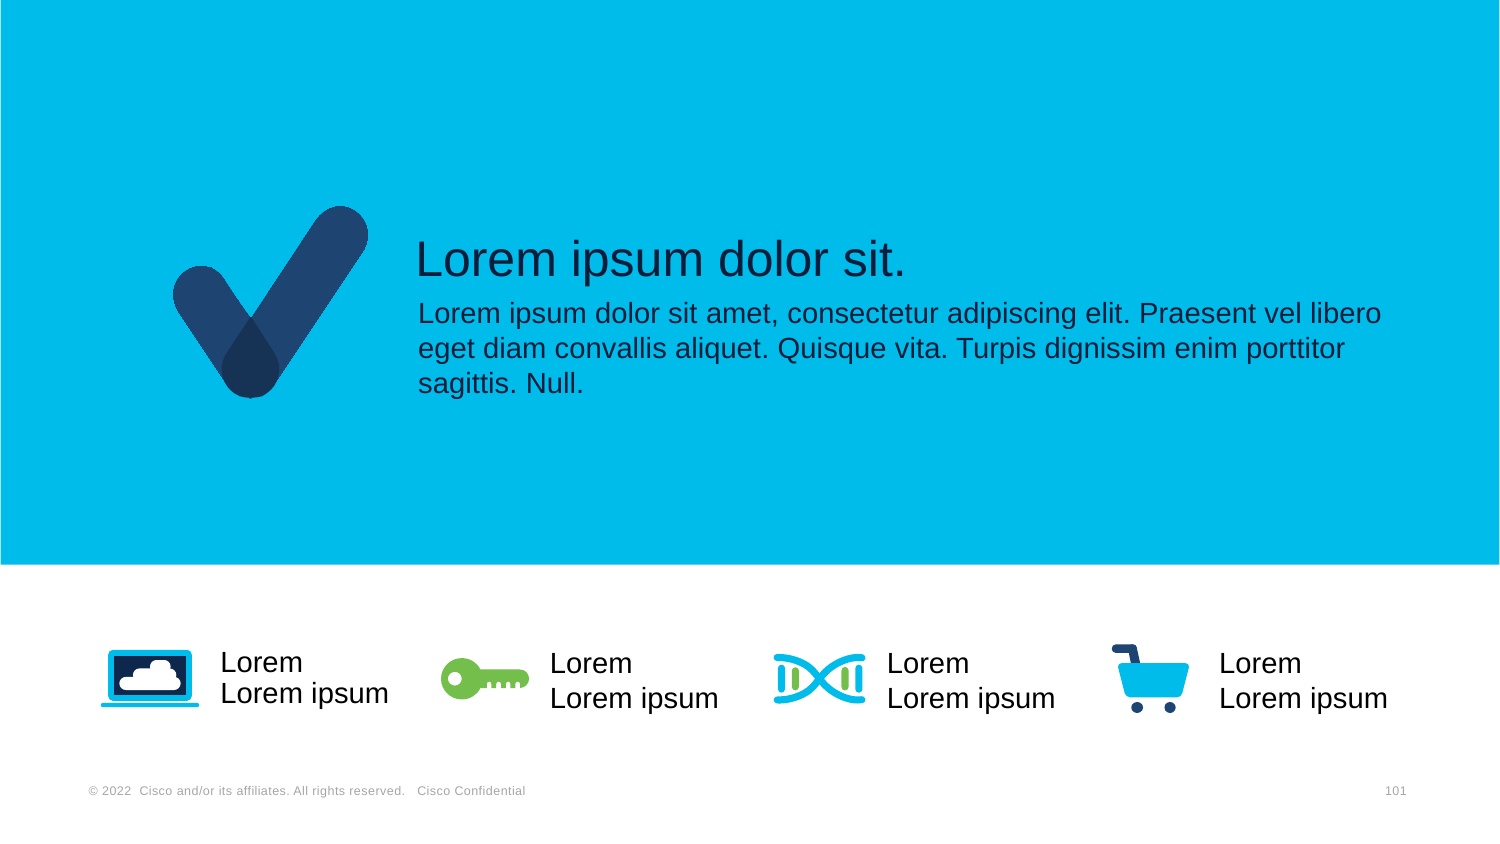

Lorem ipsum dolor sit.
Lorem ipsum dolor sit amet, consectetur adipiscing elit. Praesent vel libero eget diam convallis aliquet. Quisque vita. Turpis dignissim enim porttitor sagittis. Null.

Lorem
Lorem ipsum
Lorem
Lorem ipsum

Lorem
Lorem ipsum
Lorem
Lorem ipsum